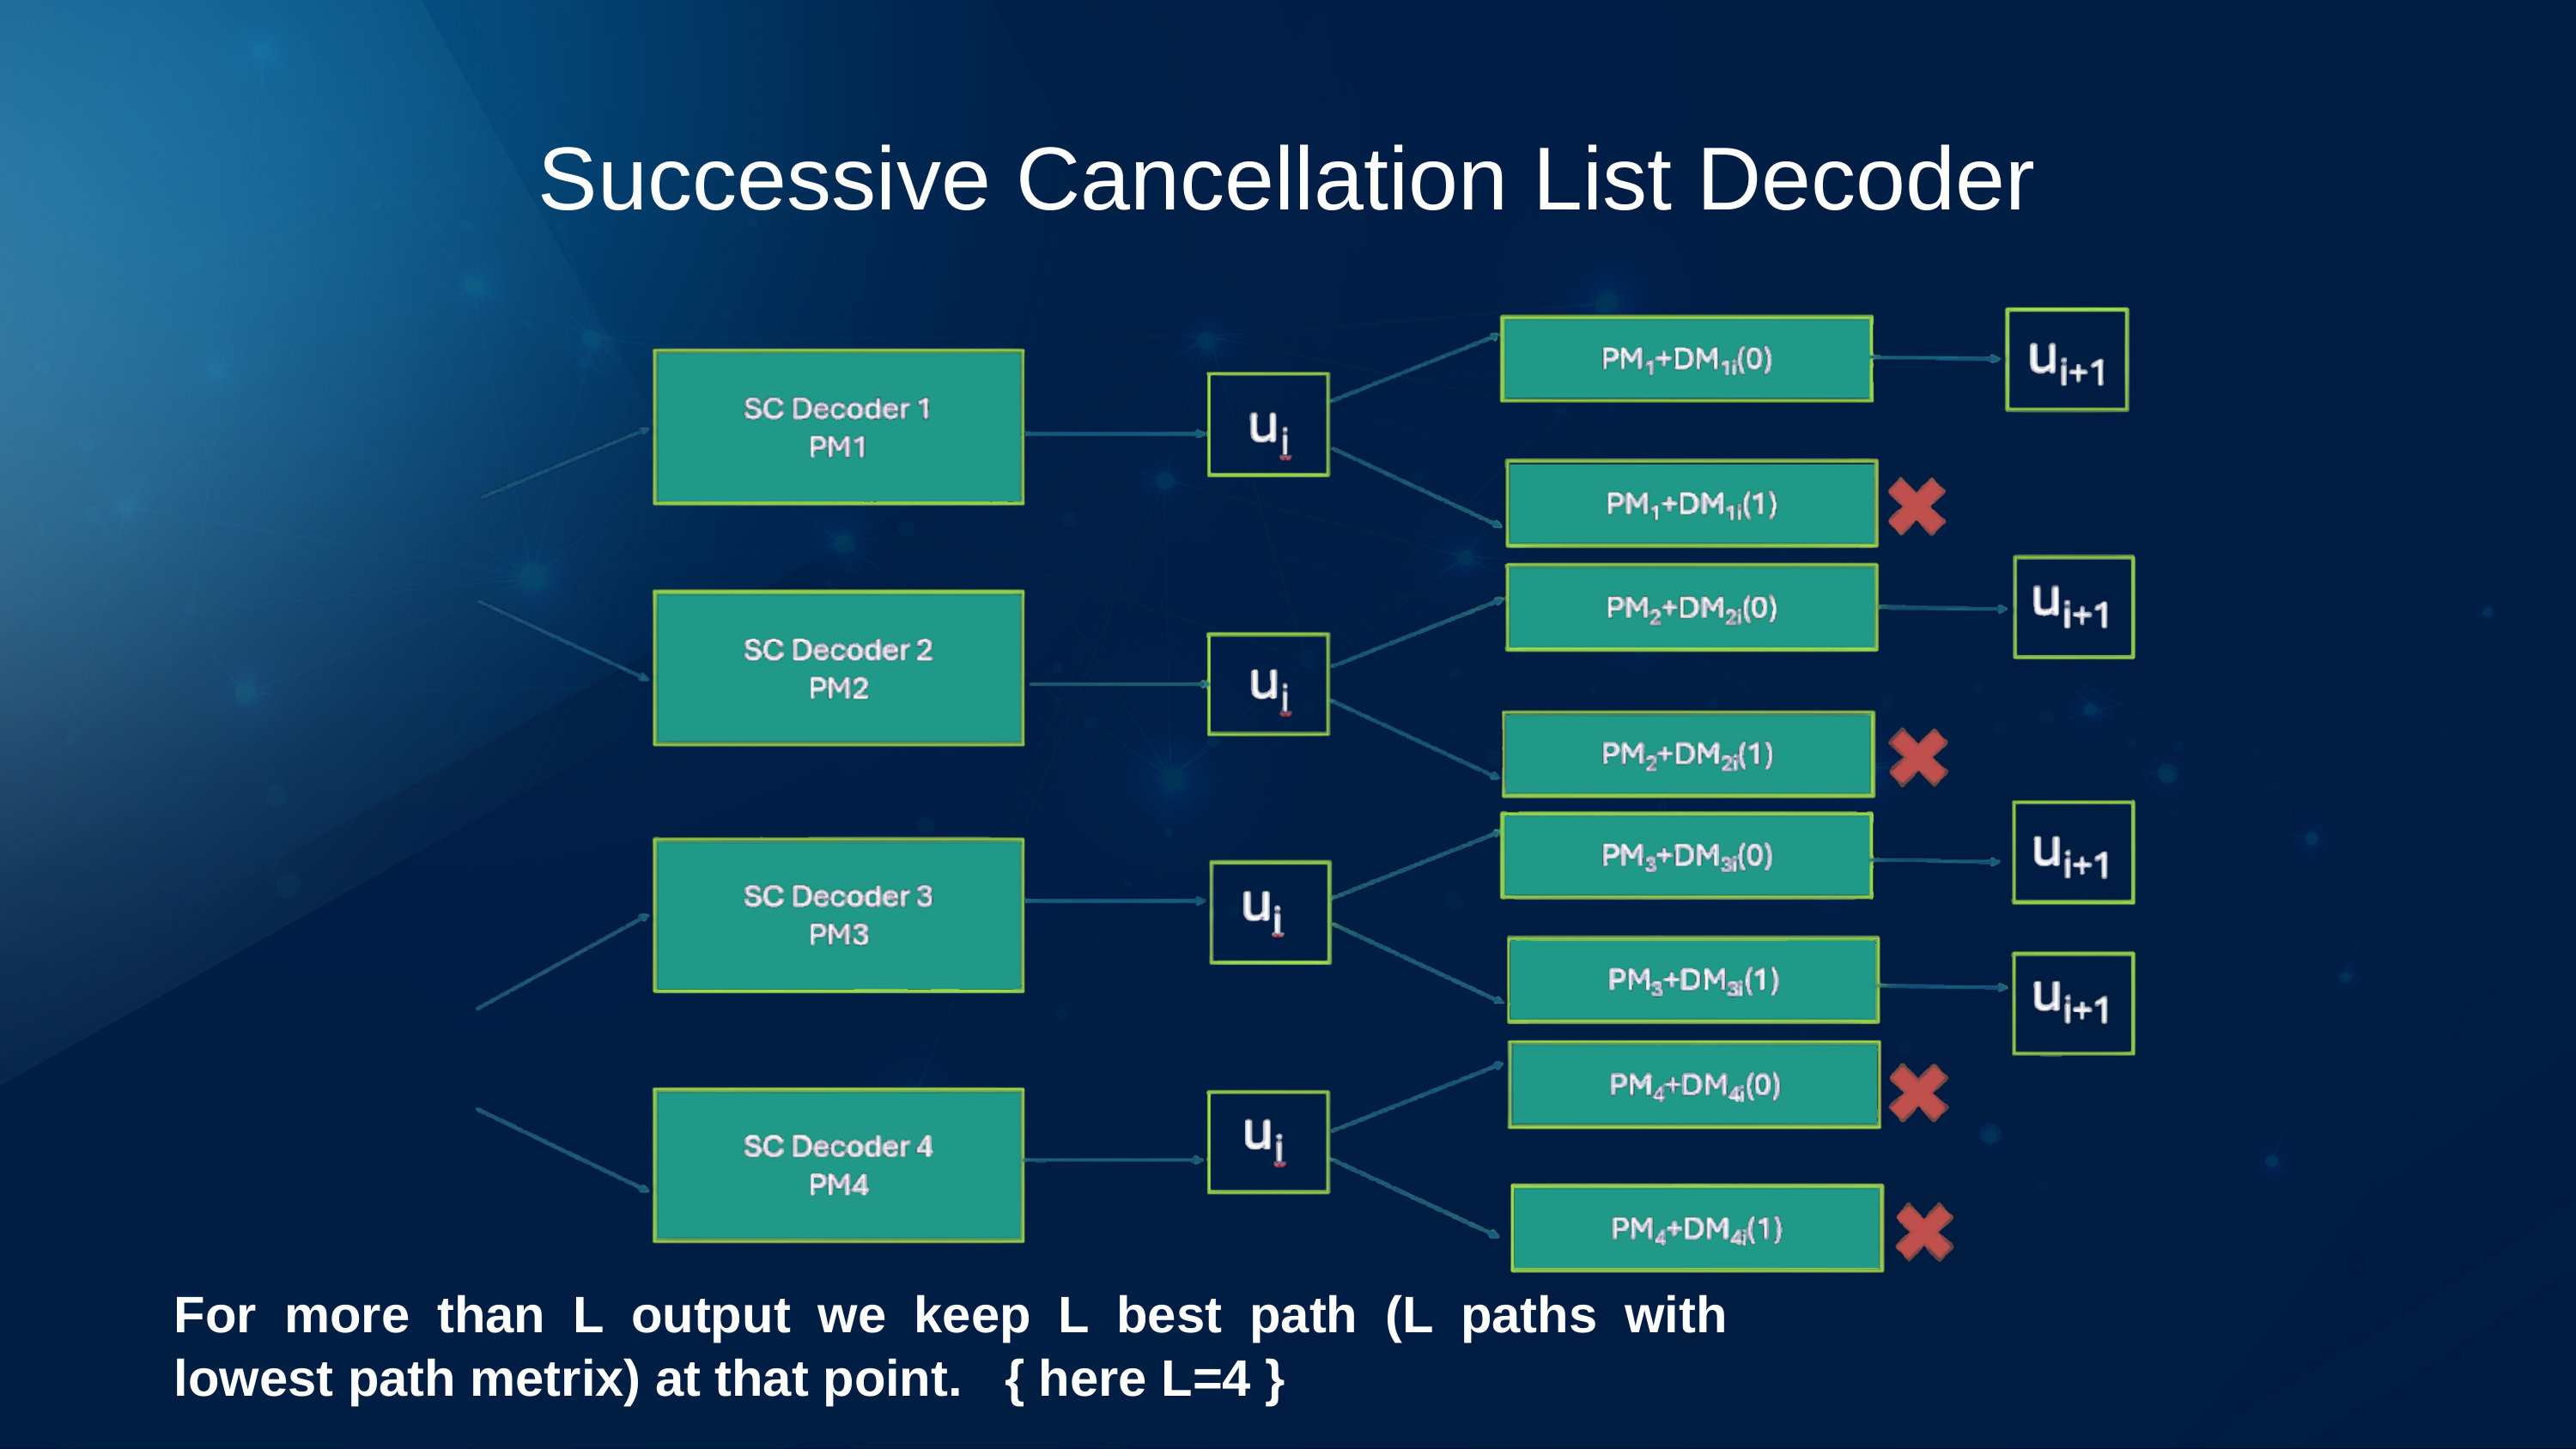

Successive Cancellation List Decoder

For more than L output we keep L best path (L paths with lowest path metrix) at that point.   { here L=4 }